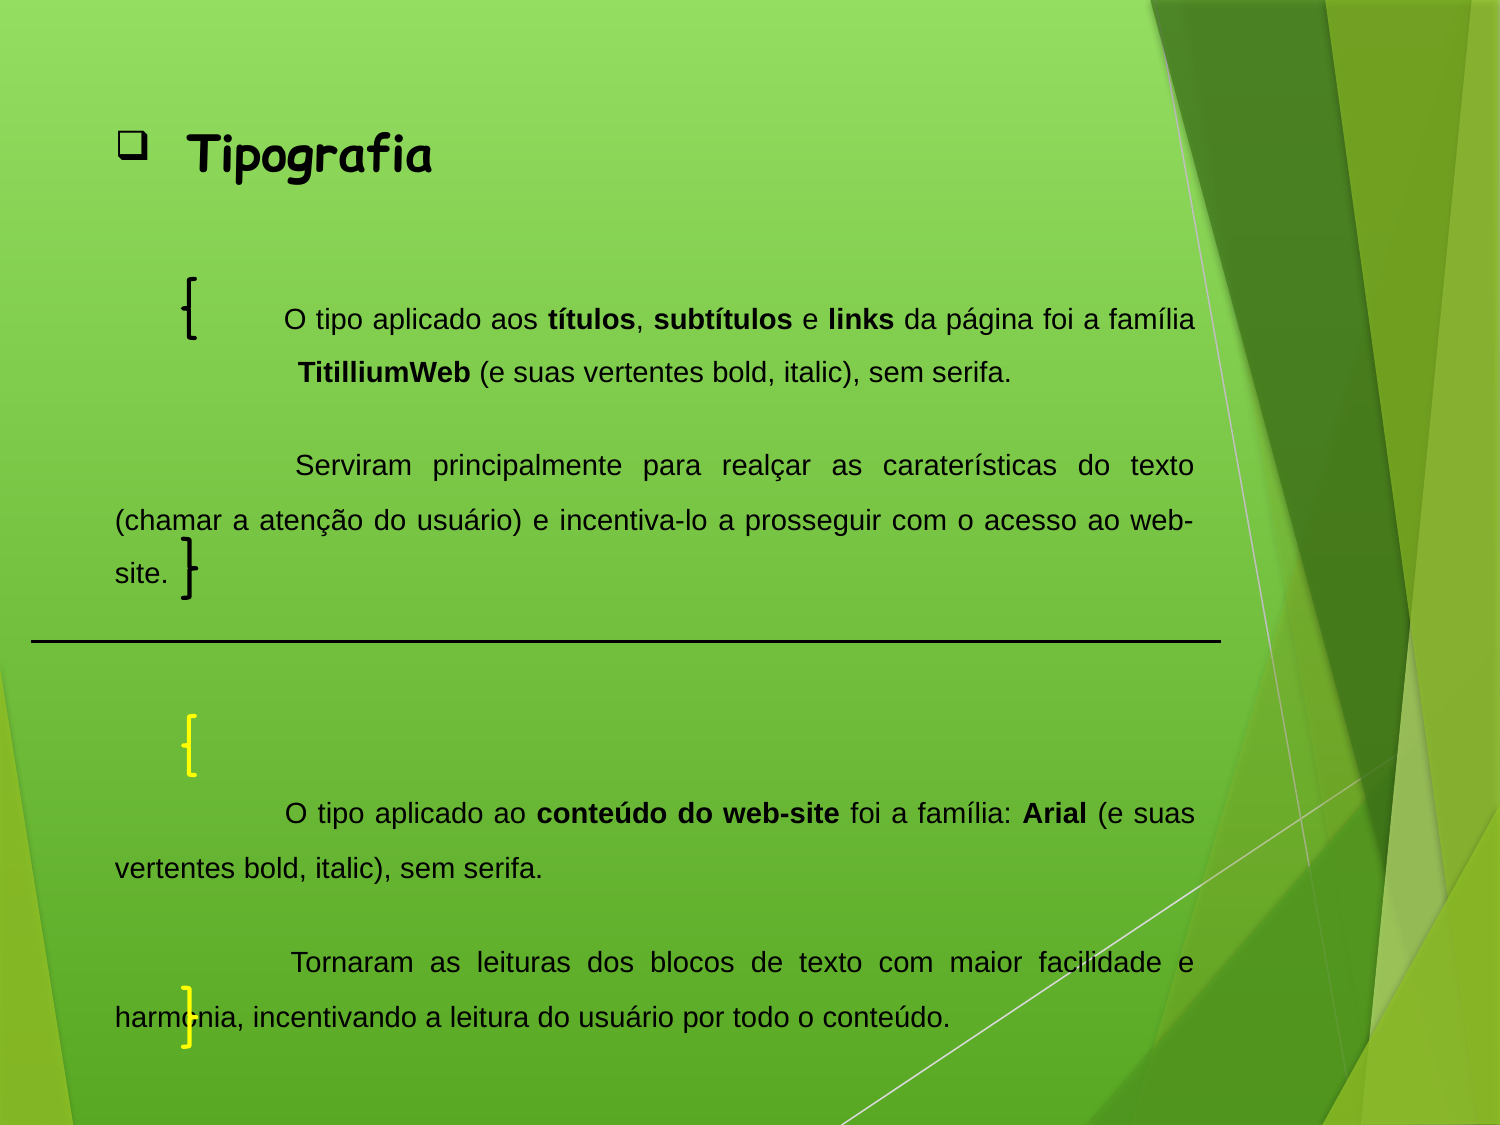

Tipografia

	  O tipo aplicado aos títulos, subtítulos e links da página foi a família 	    TitilliumWeb (e suas vertentes bold, italic), sem serifa.
	 Serviram principalmente para realçar as caraterísticas do texto (chamar a atenção do usuário) e incentiva-lo a prosseguir com o acesso ao web-site.

	 O tipo aplicado ao conteúdo do web-site foi a família: Arial (e suas vertentes bold, italic), sem serifa.
	 Tornaram as leituras dos blocos de texto com maior facilidade e harmonia, incentivando a leitura do usuário por todo o conteúdo.